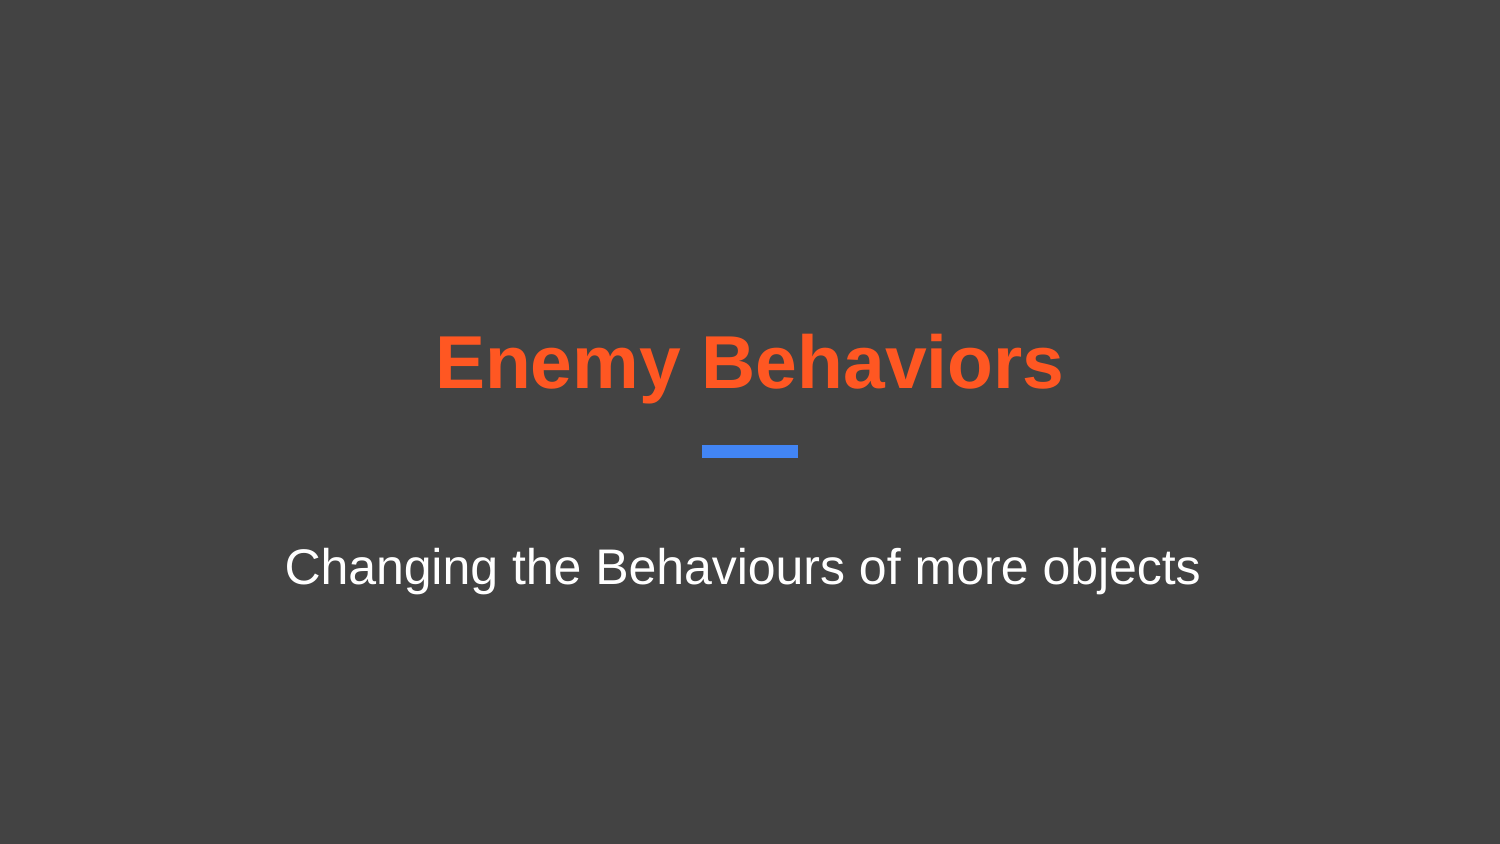

# Enemy Behaviors
Changing the Behaviours of more objects